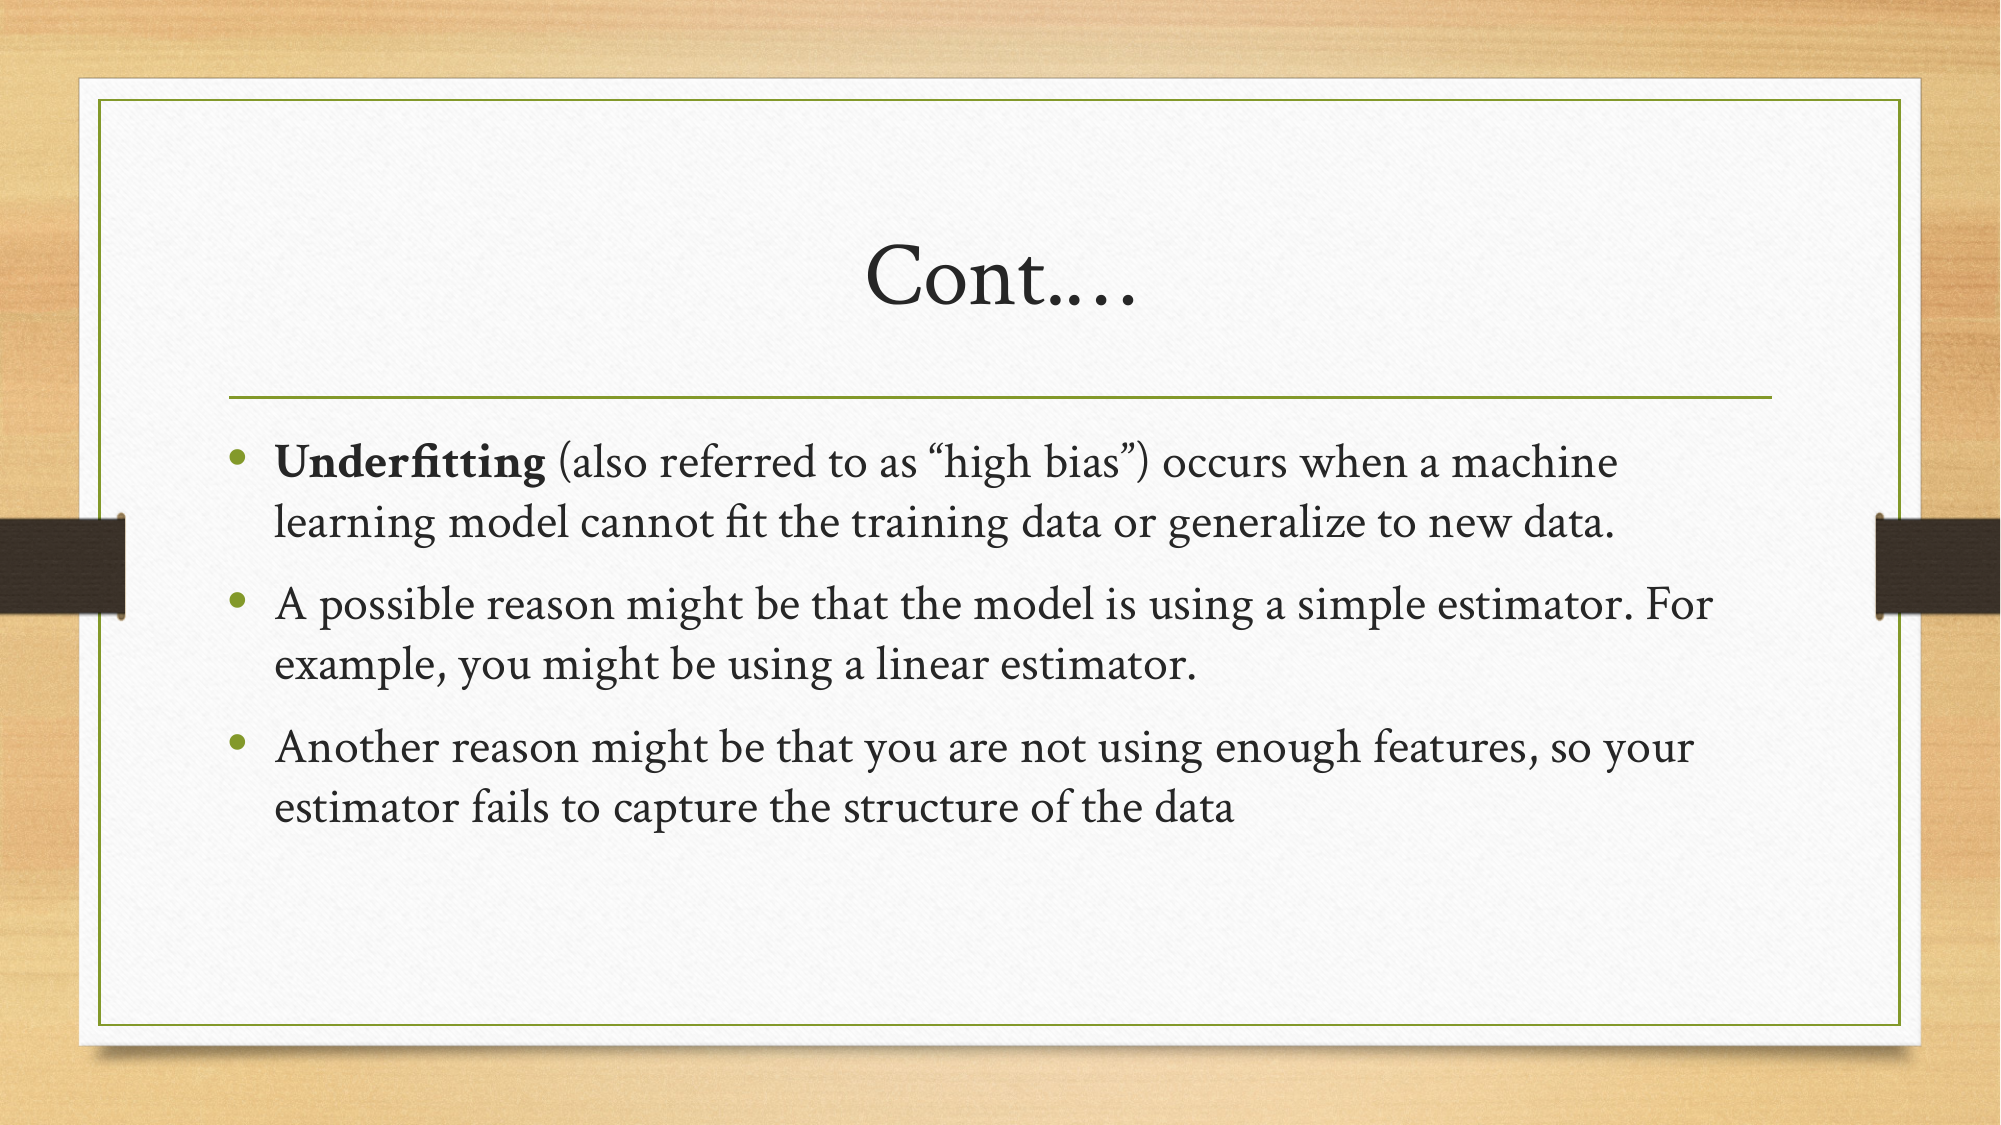

# Cont.…
Underfitting (also referred to as “high bias”) occurs when a machine learning model cannot fit the training data or generalize to new data.
A possible reason might be that the model is using a simple estimator. For example, you might be using a linear estimator.
Another reason might be that you are not using enough features, so your estimator fails to capture the structure of the data